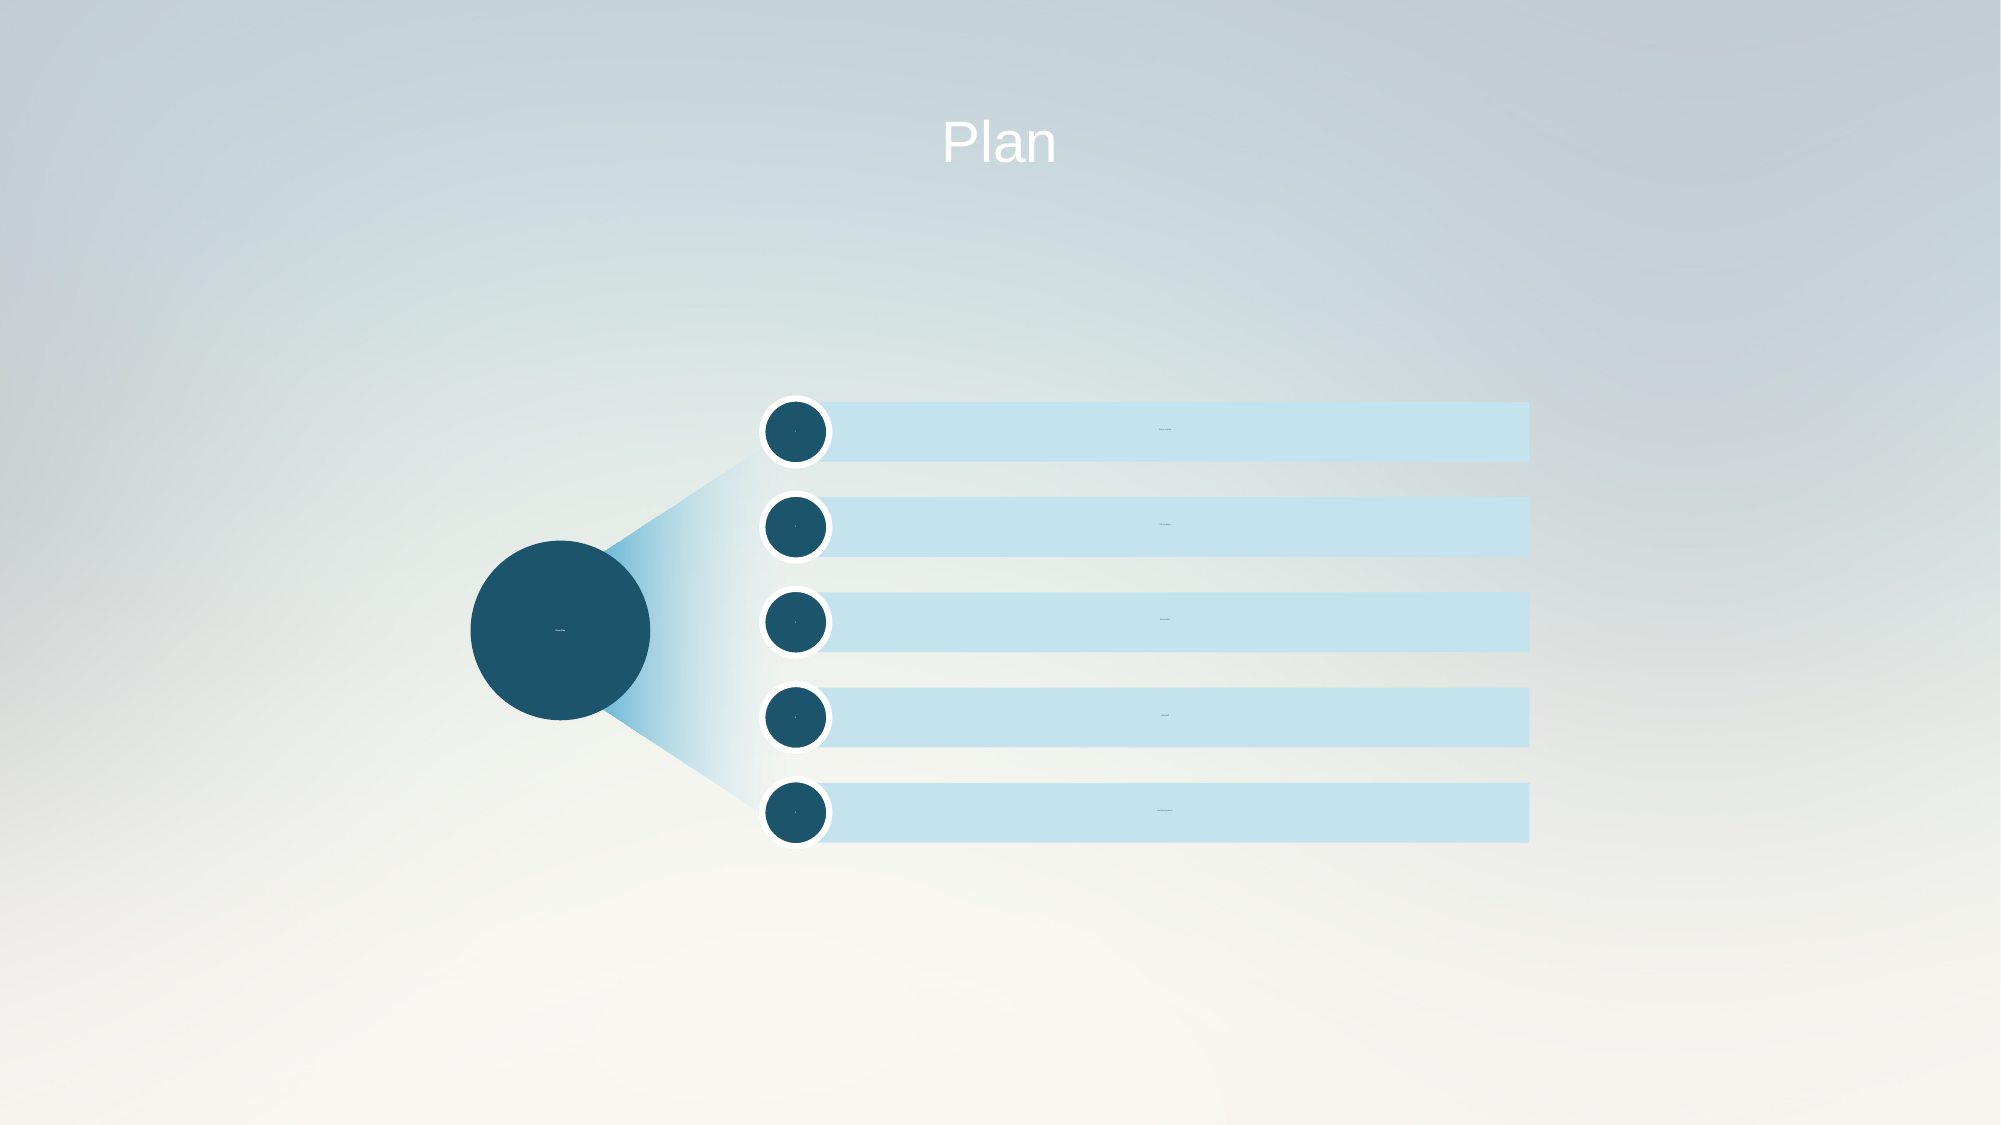

Plan
1
Survey market
2
Sell products

Grow Firm
3
Earn profits
4
Hire staff
5
Sell new products